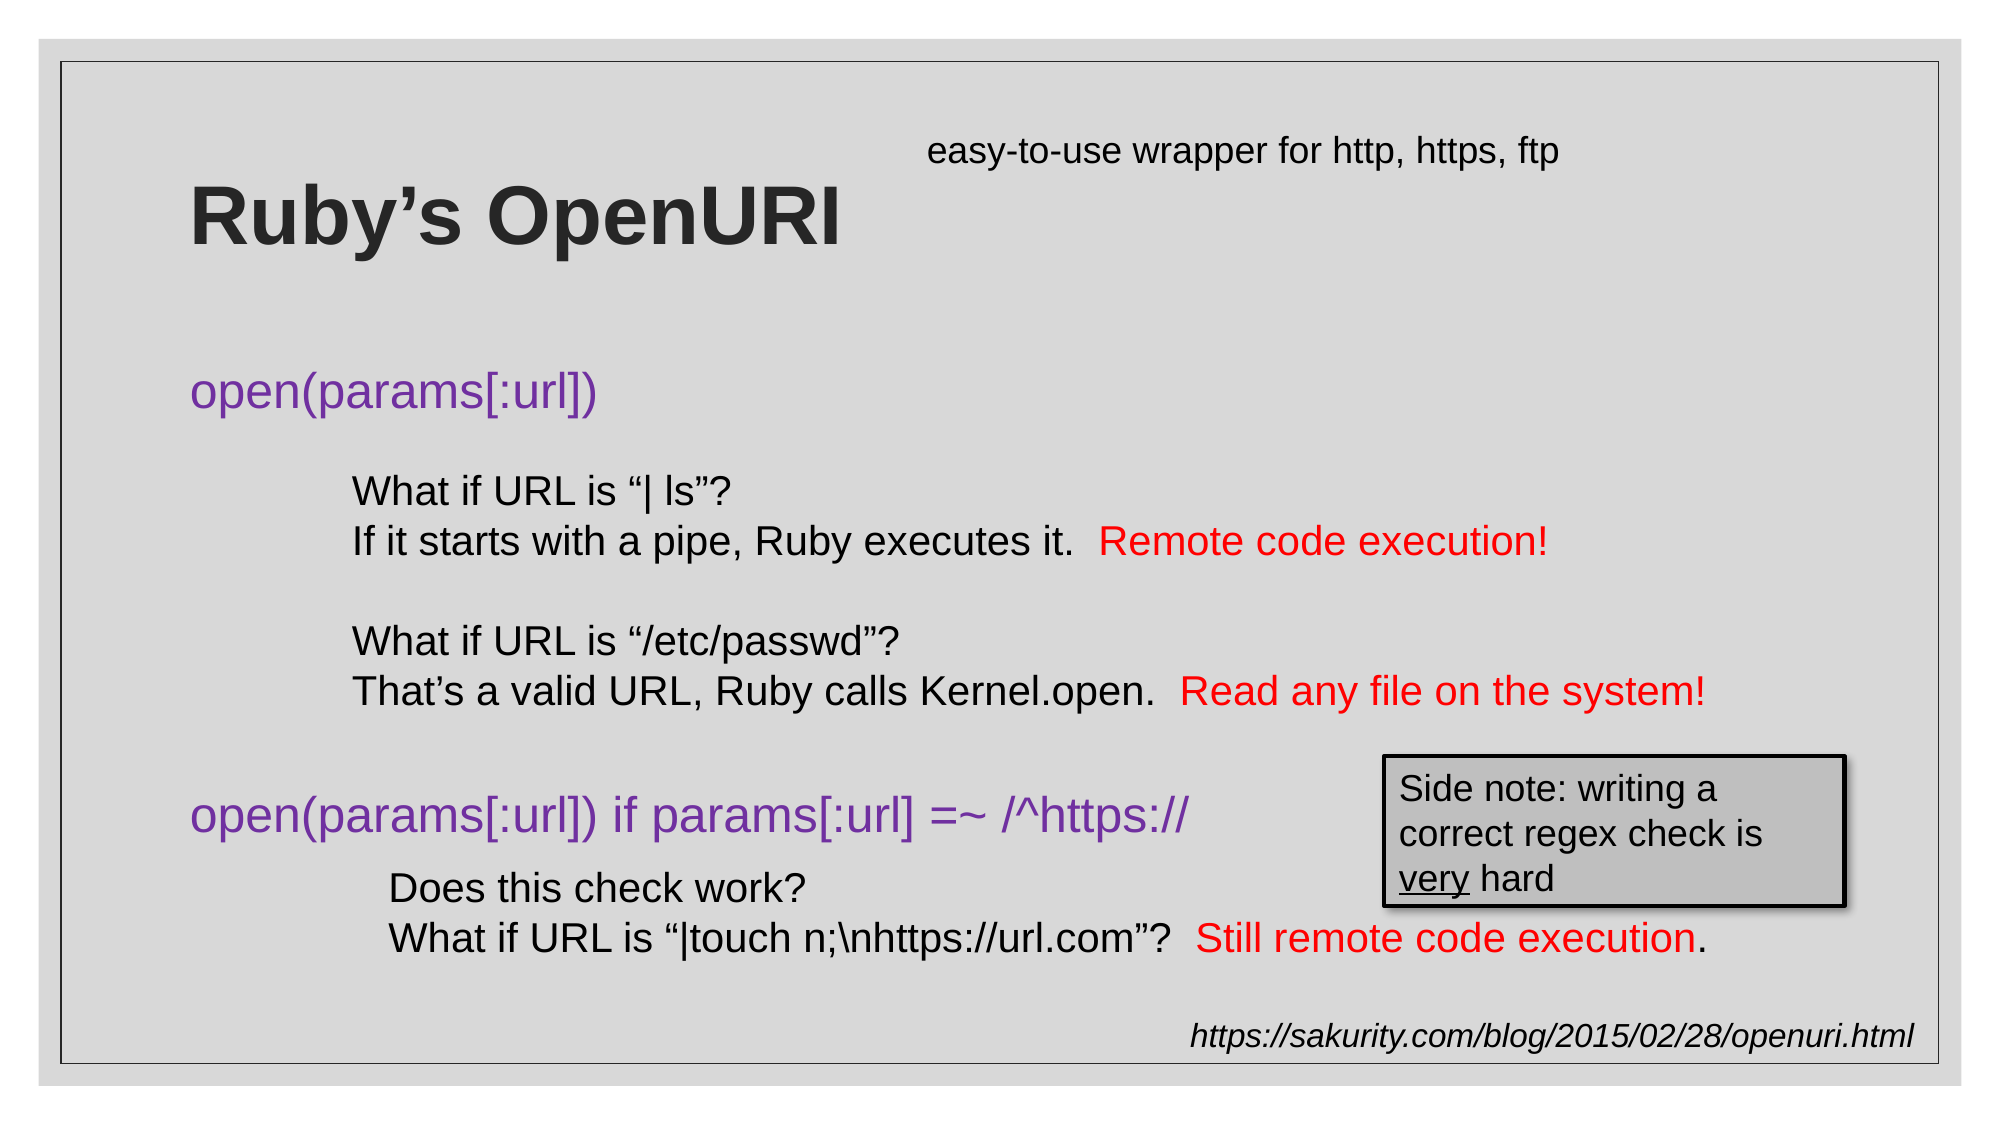

# Ruby’s OpenURI
easy-to-use wrapper for http, https, ftp
open(params[:url])

open(params[:url]) if params[:url] =~ /^https://
What if URL is “| ls”?
If it starts with a pipe, Ruby executes it.  Remote code execution!

What if URL is “/etc/passwd”?
That’s a valid URL, Ruby calls Kernel.open.  Read any file on the system!
Side note: writing a correct regex check is very hard
Does this check work?
What if URL is “|touch n;\nhttps://url.com”?  Still remote code execution.
https://sakurity.com/blog/2015/02/28/openuri.html